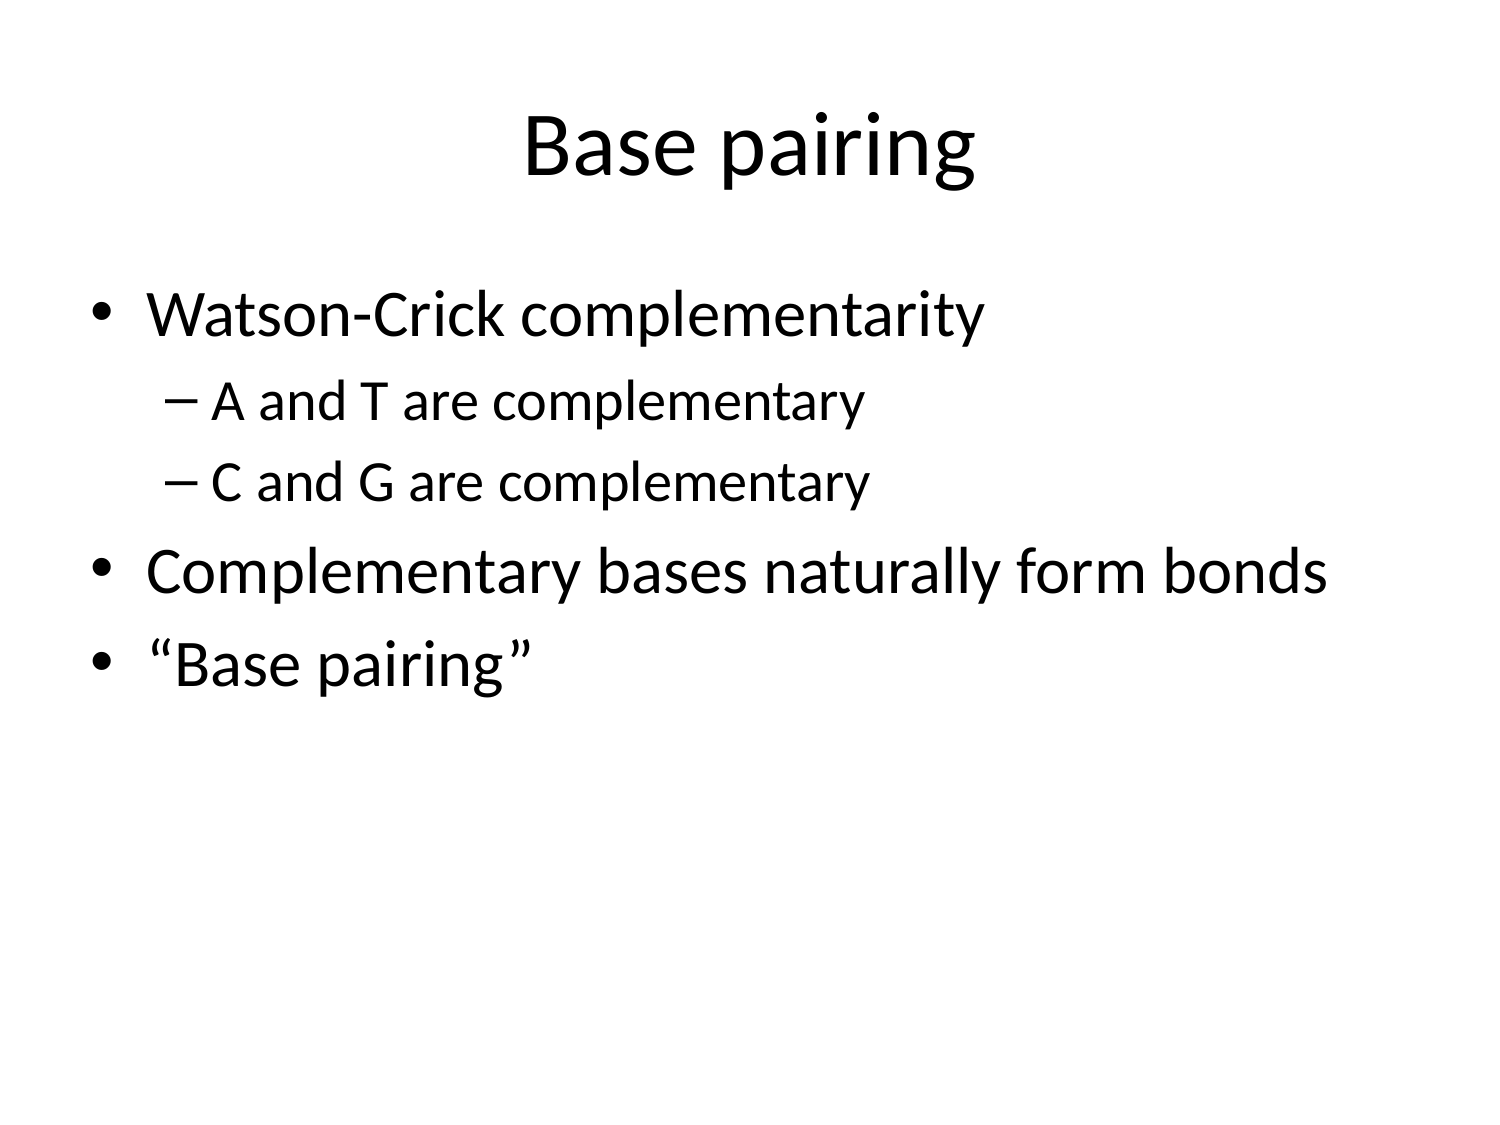

# Base pairing
Watson-Crick complementarity
A and T are complementary
C and G are complementary
Complementary bases naturally form bonds
“Base pairing”